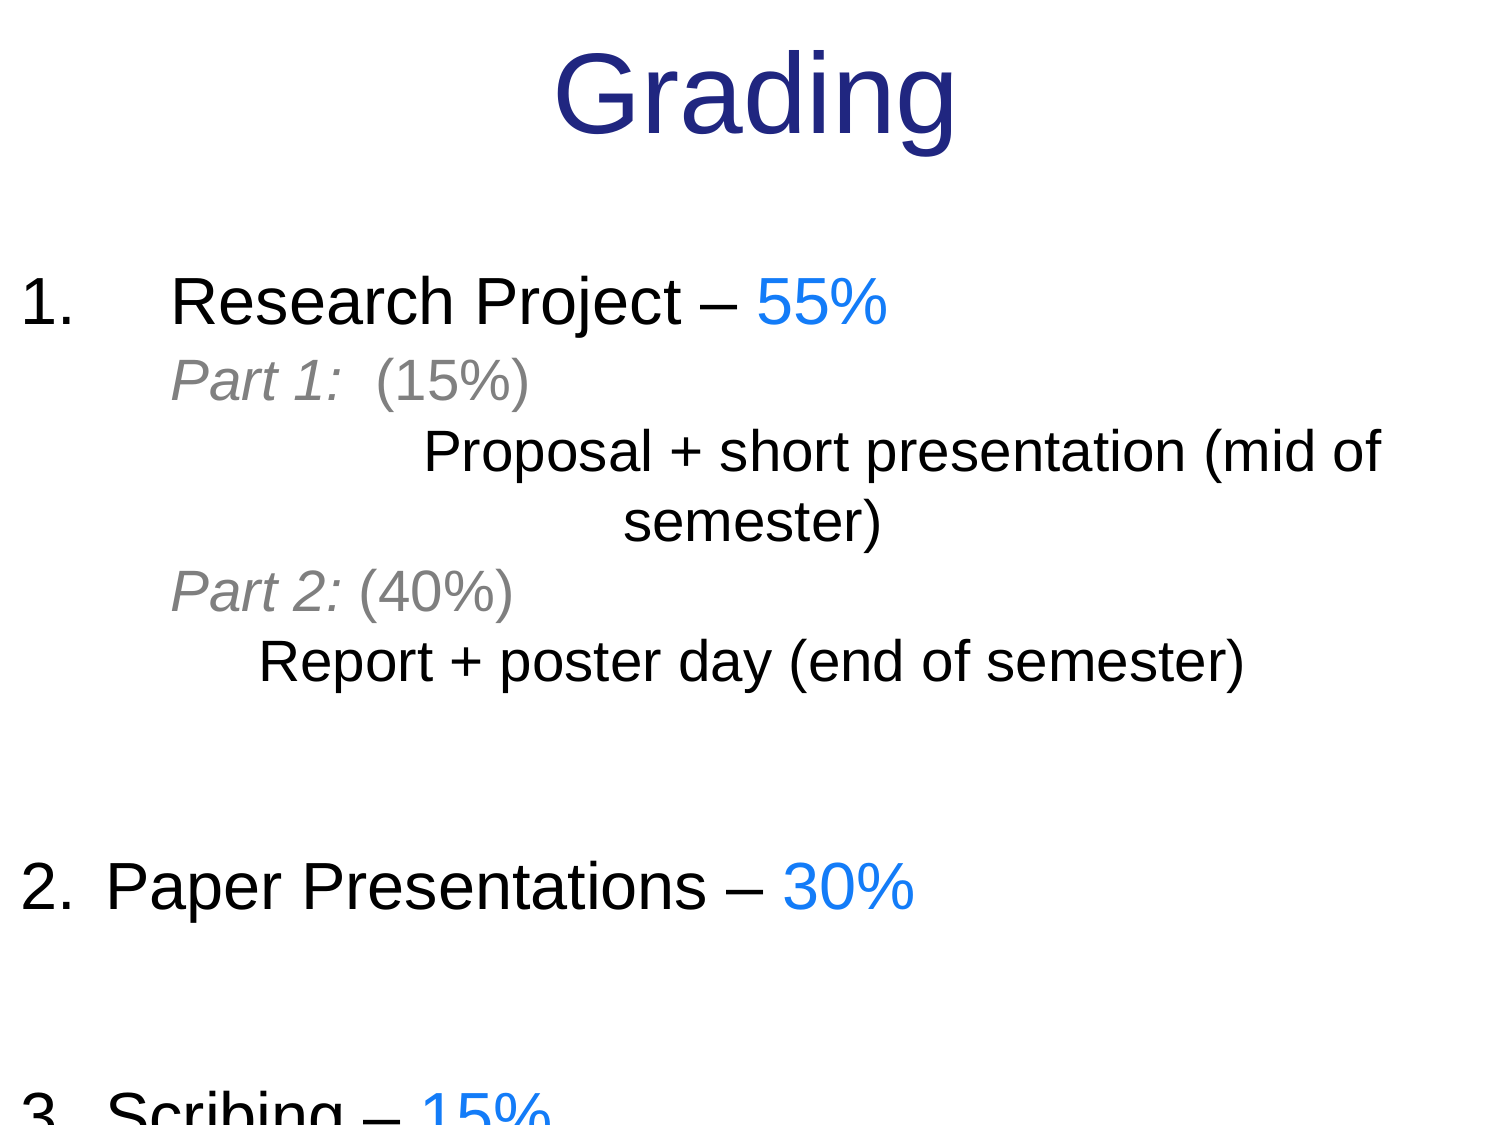

# Grading

1.	Research Project – 55%
	Part 1:  (15%)
		Proposal + short presentation (mid of semester)
	Part 2: (40%)
Report + poster day (end of semester)

Paper Presentations – 30%

Scribing – 15%